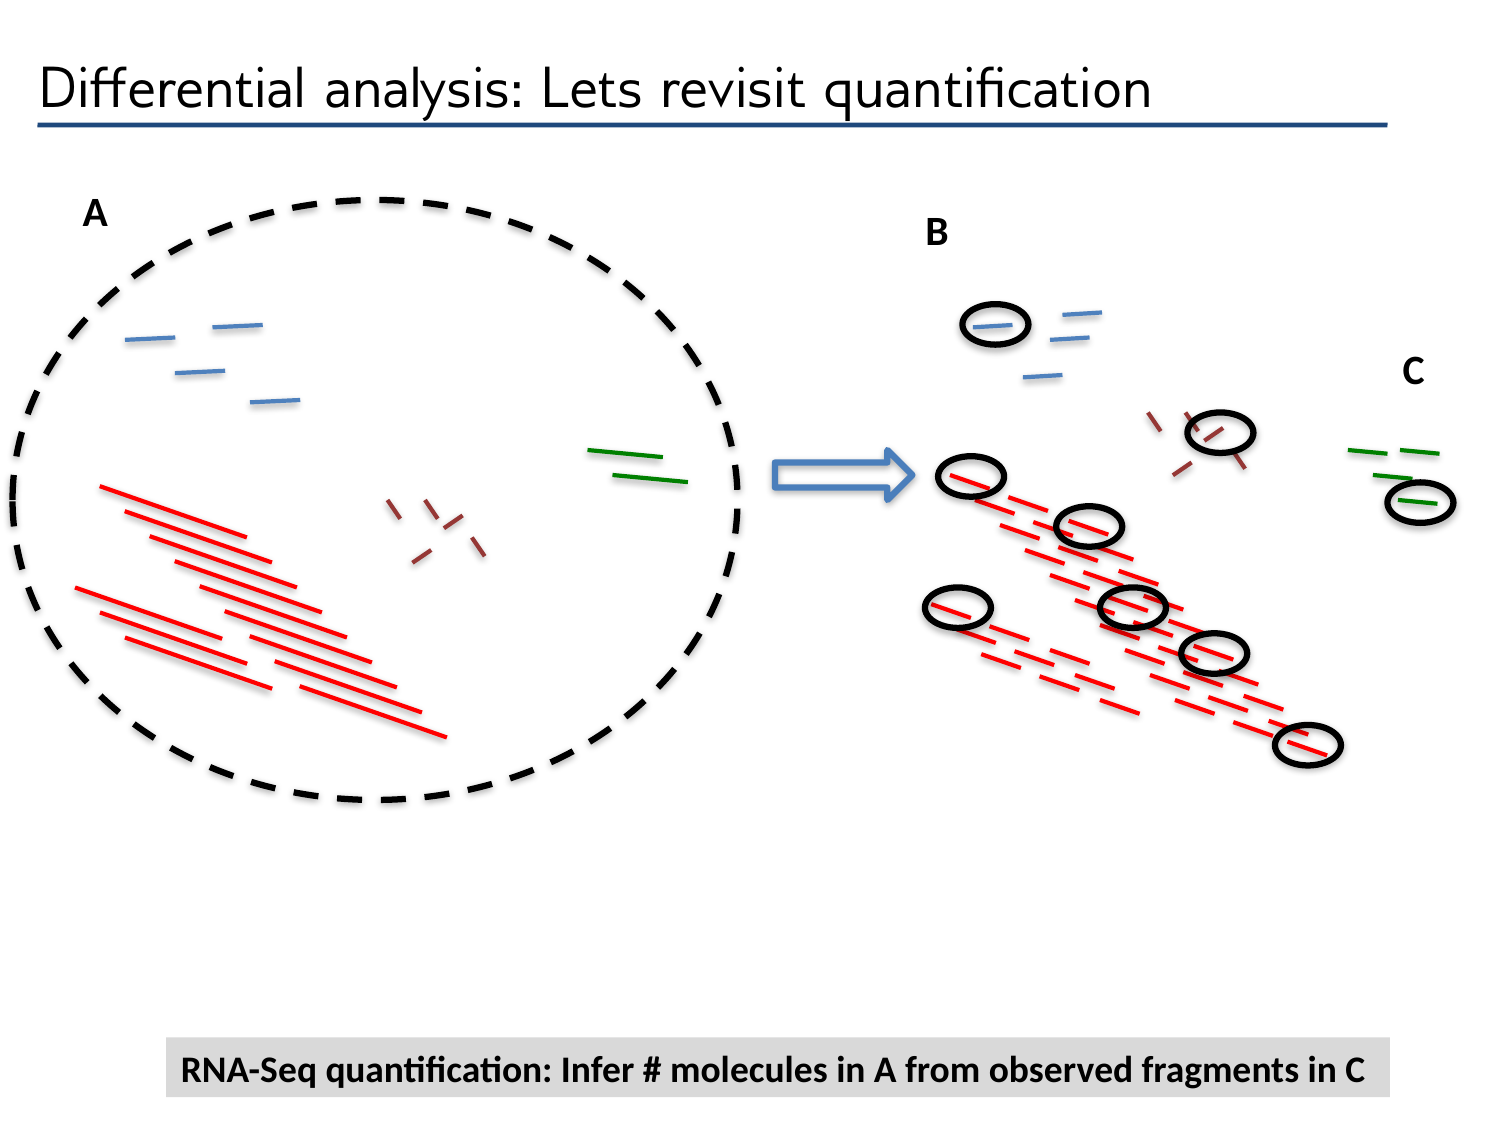

# Differential analysis: Lets revisit quantification
A
B

C

RNA-Seq quantification: Infer # molecules in A from observed fragments in C